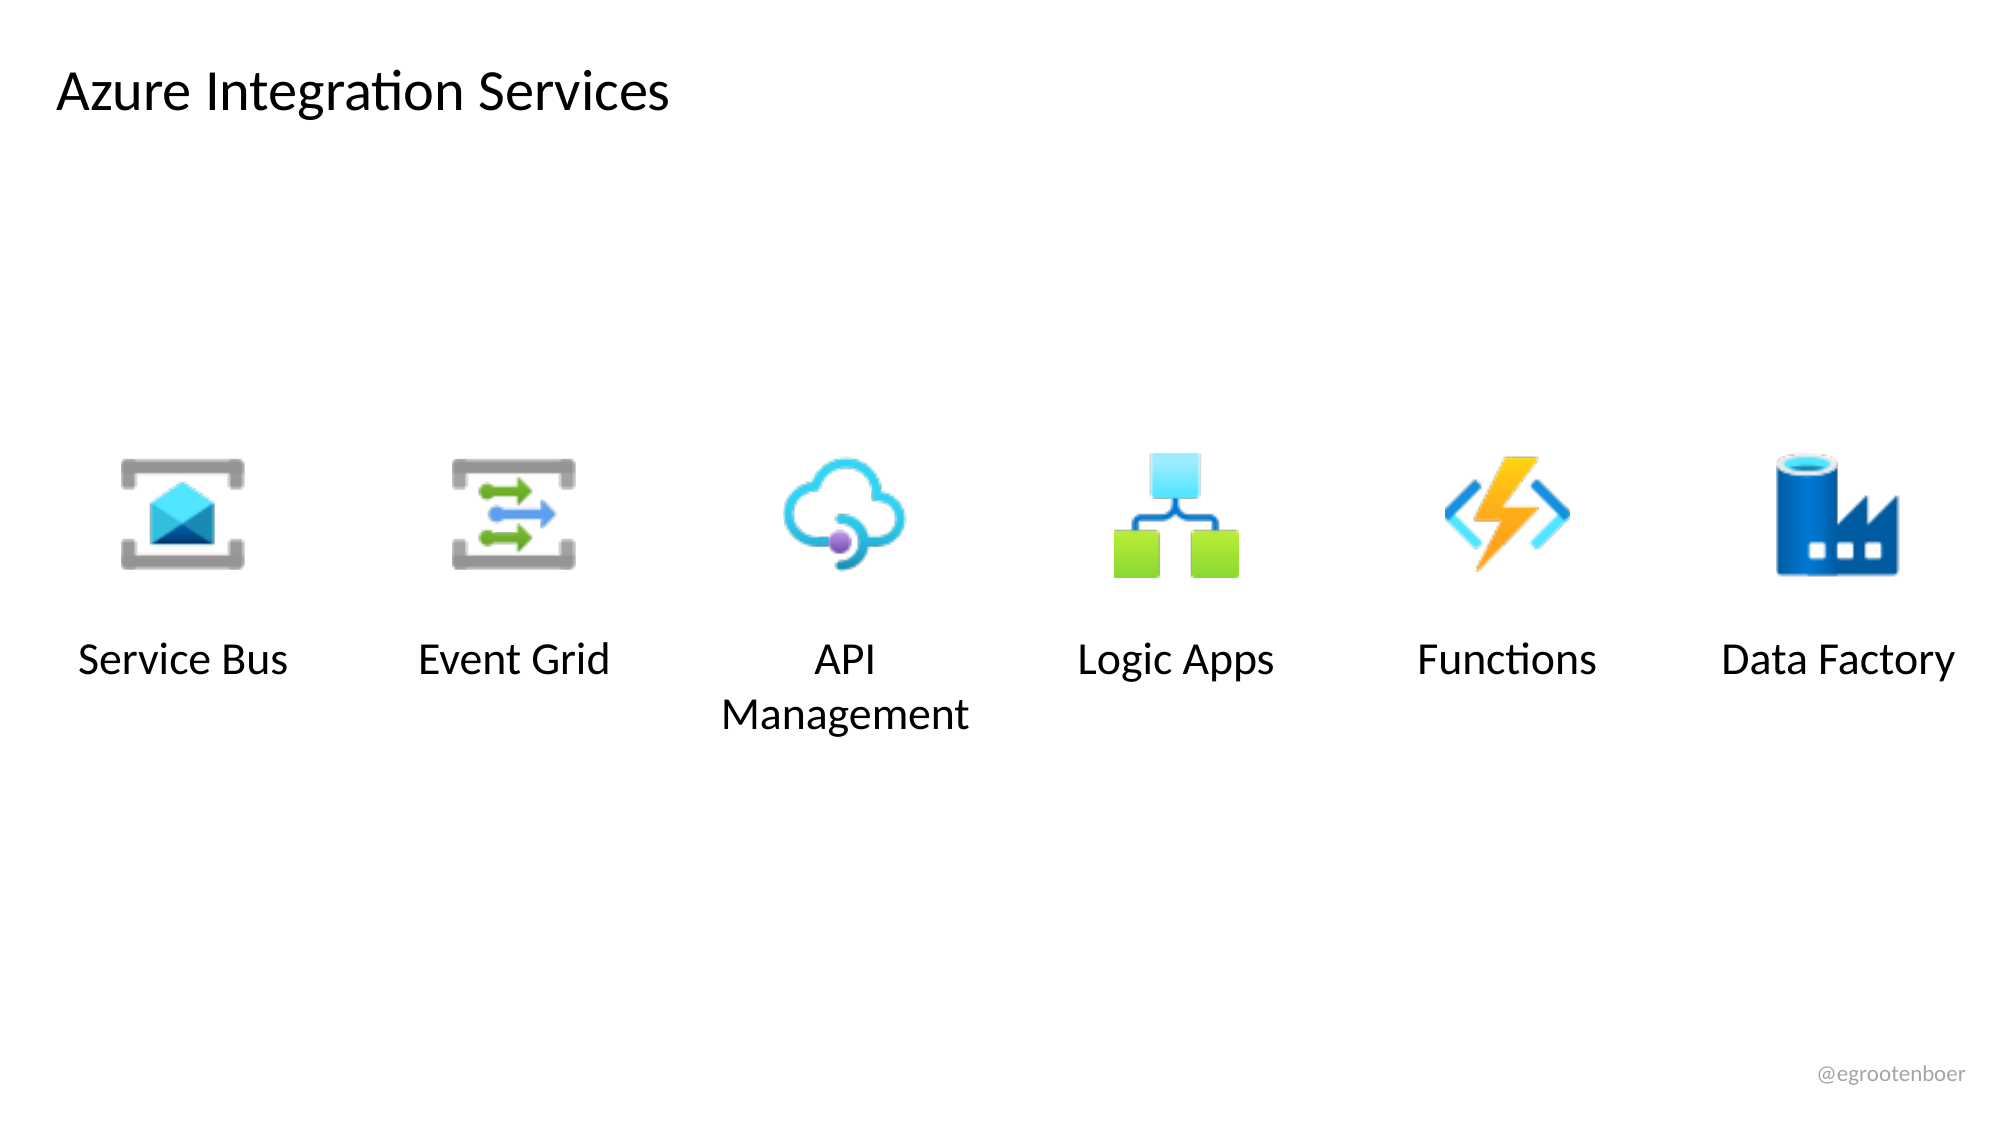

# Azure Integration Services
Service Bus
Event Grid
API Management
Logic Apps
Functions
Data Factory